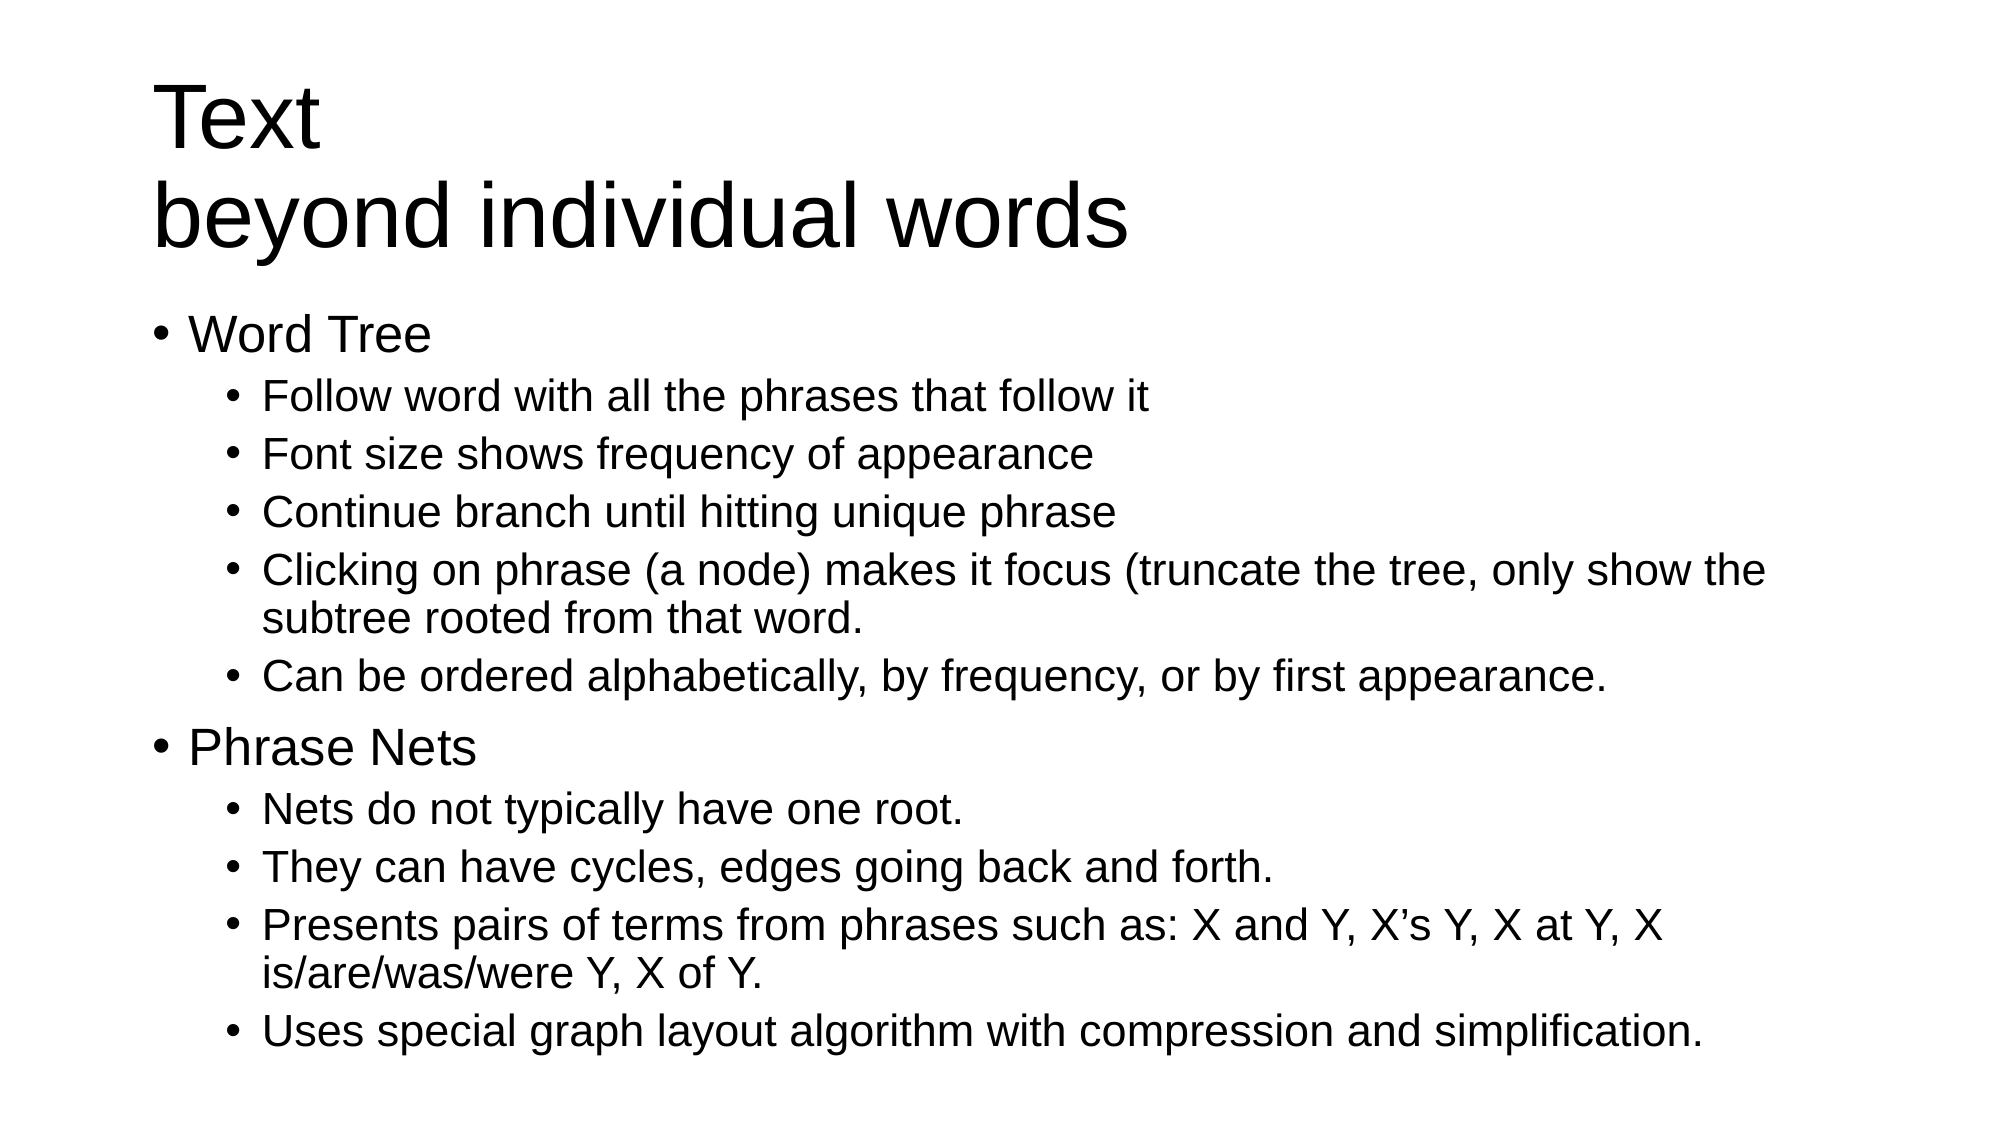

# Text beyond individual words
Word Tree
Follow word with all the phrases that follow it
Font size shows frequency of appearance
Continue branch until hitting unique phrase
Clicking on phrase (a node) makes it focus (truncate the tree, only show the subtree rooted from that word.
Can be ordered alphabetically, by frequency, or by first appearance.
Phrase Nets
Nets do not typically have one root.
They can have cycles, edges going back and forth.
Presents pairs of terms from phrases such as: X and Y, X’s Y, X at Y, X is/are/was/were Y, X of Y.
Uses special graph layout algorithm with compression and simplification.